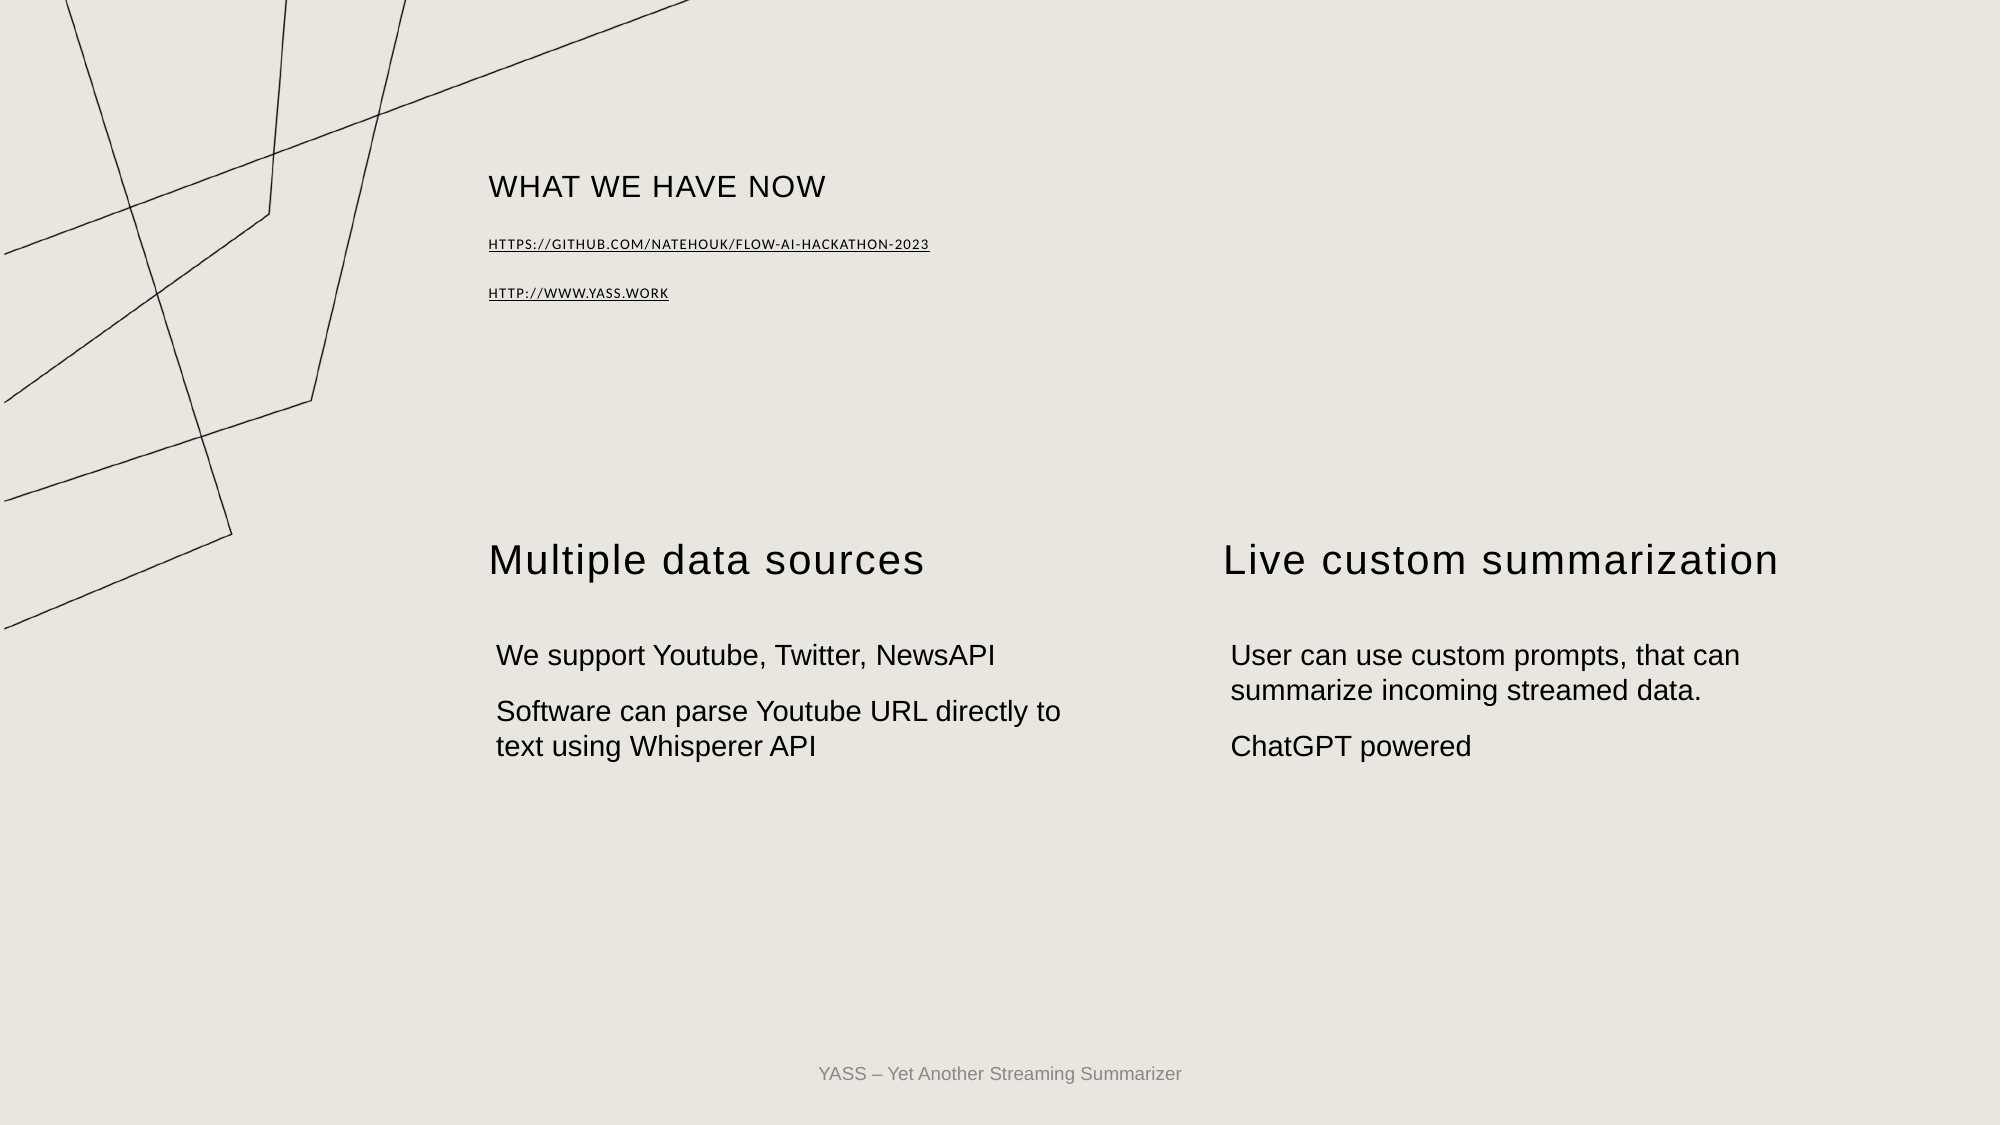

# WHAT WE HAVE NOW https://github.com/natehouk/flow-ai-hackathon-2023 http://www.yass.WORK
Multiple data sources
Live custom summarization
We support Youtube, Twitter, NewsAPI
Software can parse Youtube URL directly to text using Whisperer API
User can use custom prompts, that can summarize incoming streamed data.
ChatGPT powered
YASS – Yet Another Streaming Summarizer
6